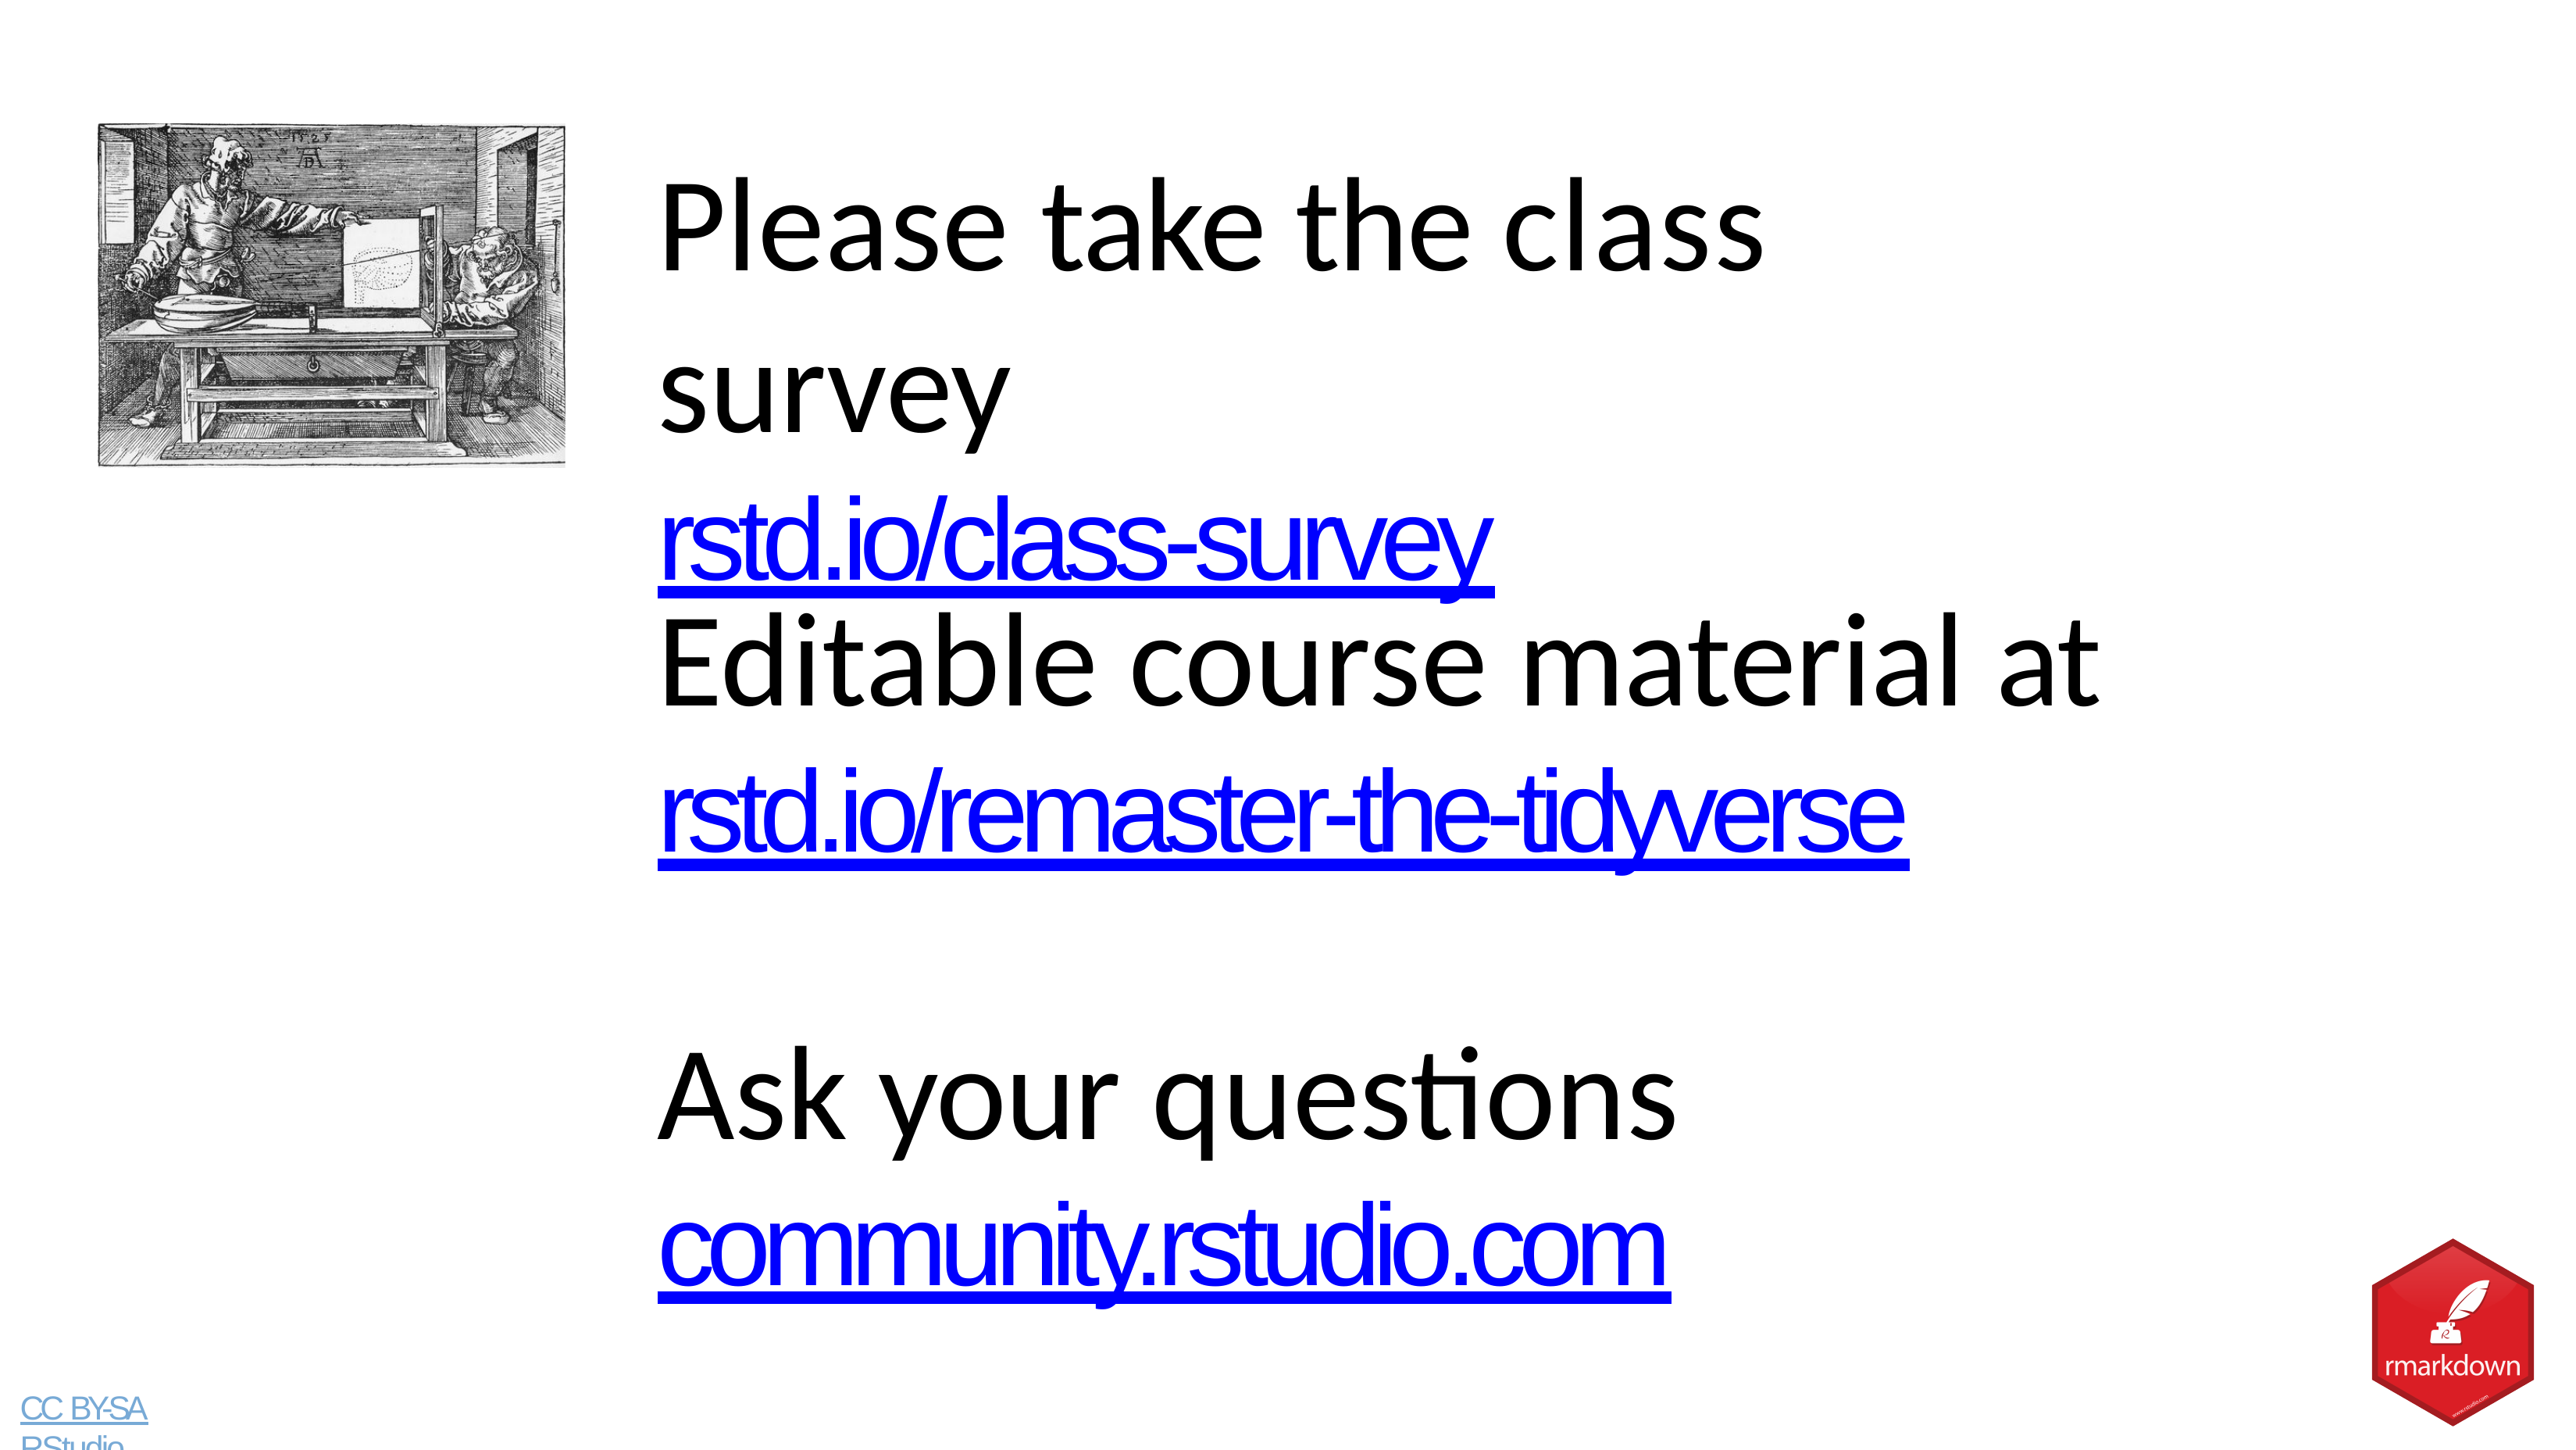

# Please take the class survey
rstd.io/class-survey
Editable course material at
rstd.io/remaster-the-tidyverse
Ask your questions
community.rstudio.com

CC BY-SA RStudio